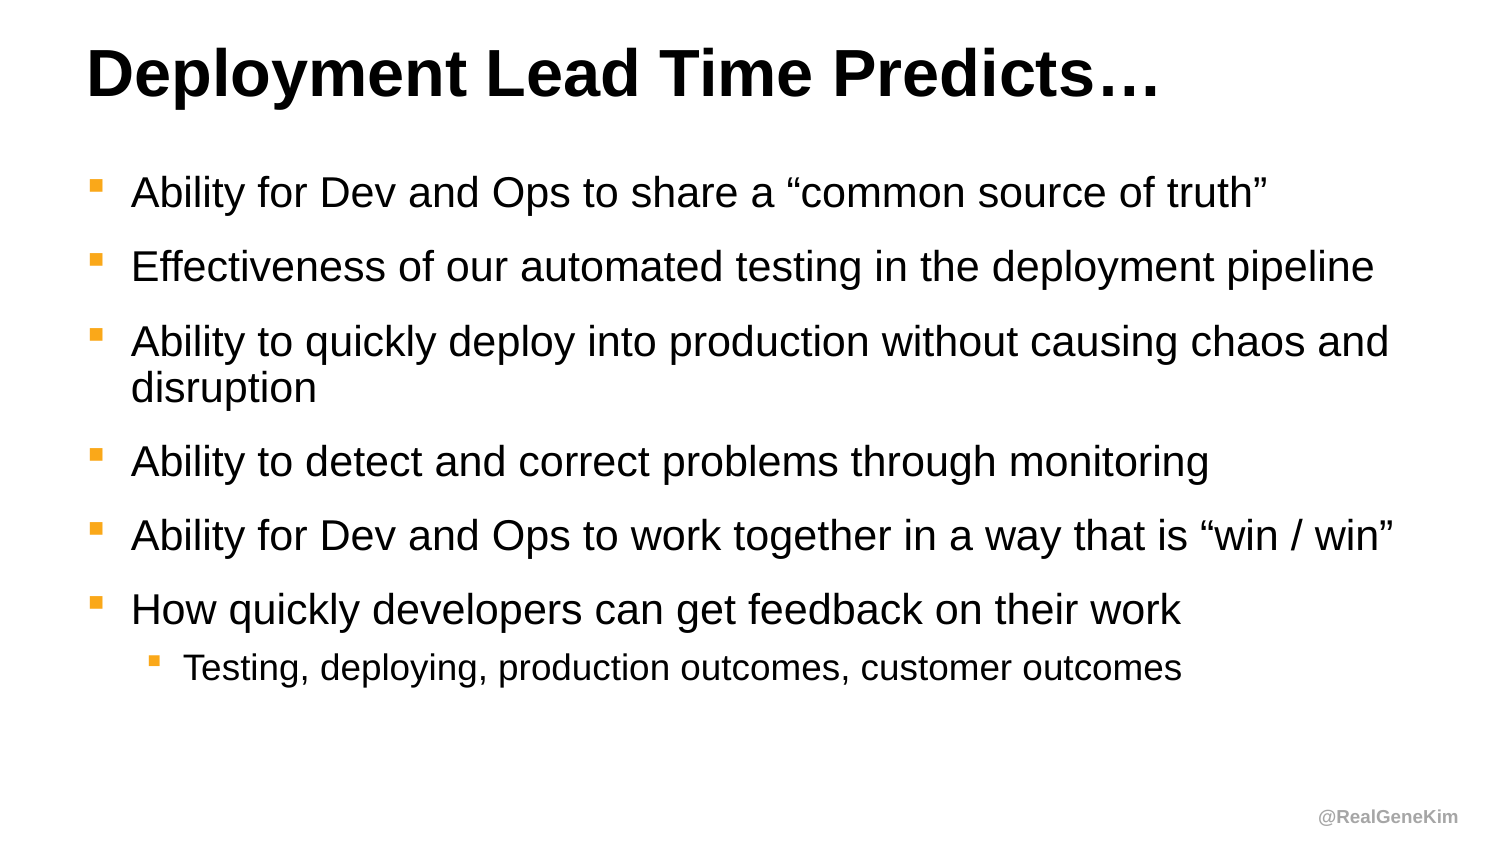

# Deployment Lead Time Predicts…
Ability for Dev and Ops to share a “common source of truth”
Effectiveness of our automated testing in the deployment pipeline
Ability to quickly deploy into production without causing chaos and disruption
Ability to detect and correct problems through monitoring
Ability for Dev and Ops to work together in a way that is “win / win”
How quickly developers can get feedback on their work
Testing, deploying, production outcomes, customer outcomes